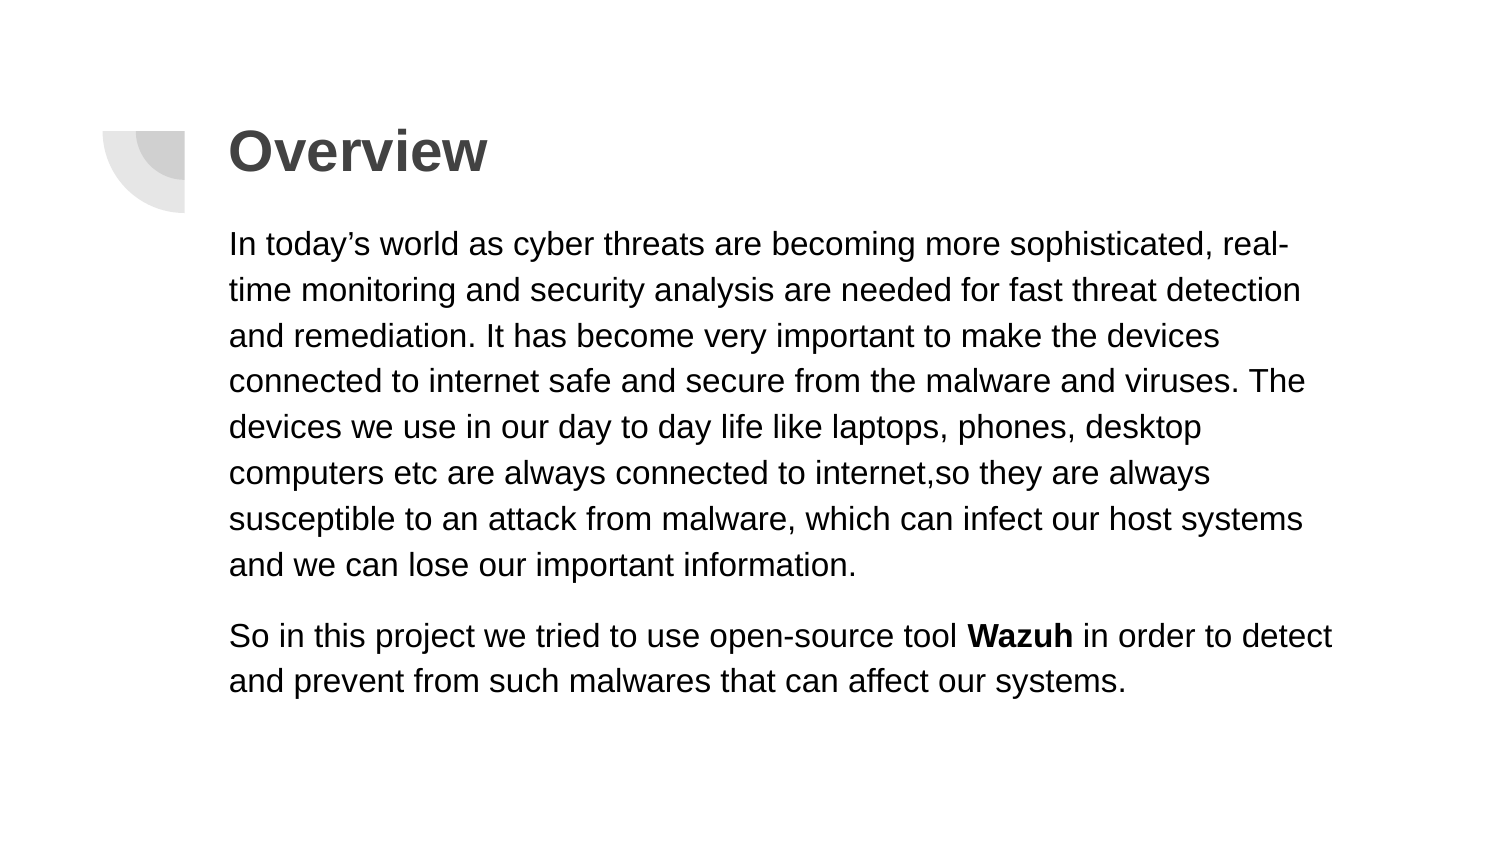

# Overview
In today’s world as cyber threats are becoming more sophisticated, real-time monitoring and security analysis are needed for fast threat detection and remediation. It has become very important to make the devices connected to internet safe and secure from the malware and viruses. The devices we use in our day to day life like laptops, phones, desktop computers etc are always connected to internet,so they are always susceptible to an attack from malware, which can infect our host systems and we can lose our important information.
So in this project we tried to use open-source tool Wazuh in order to detect and prevent from such malwares that can affect our systems.